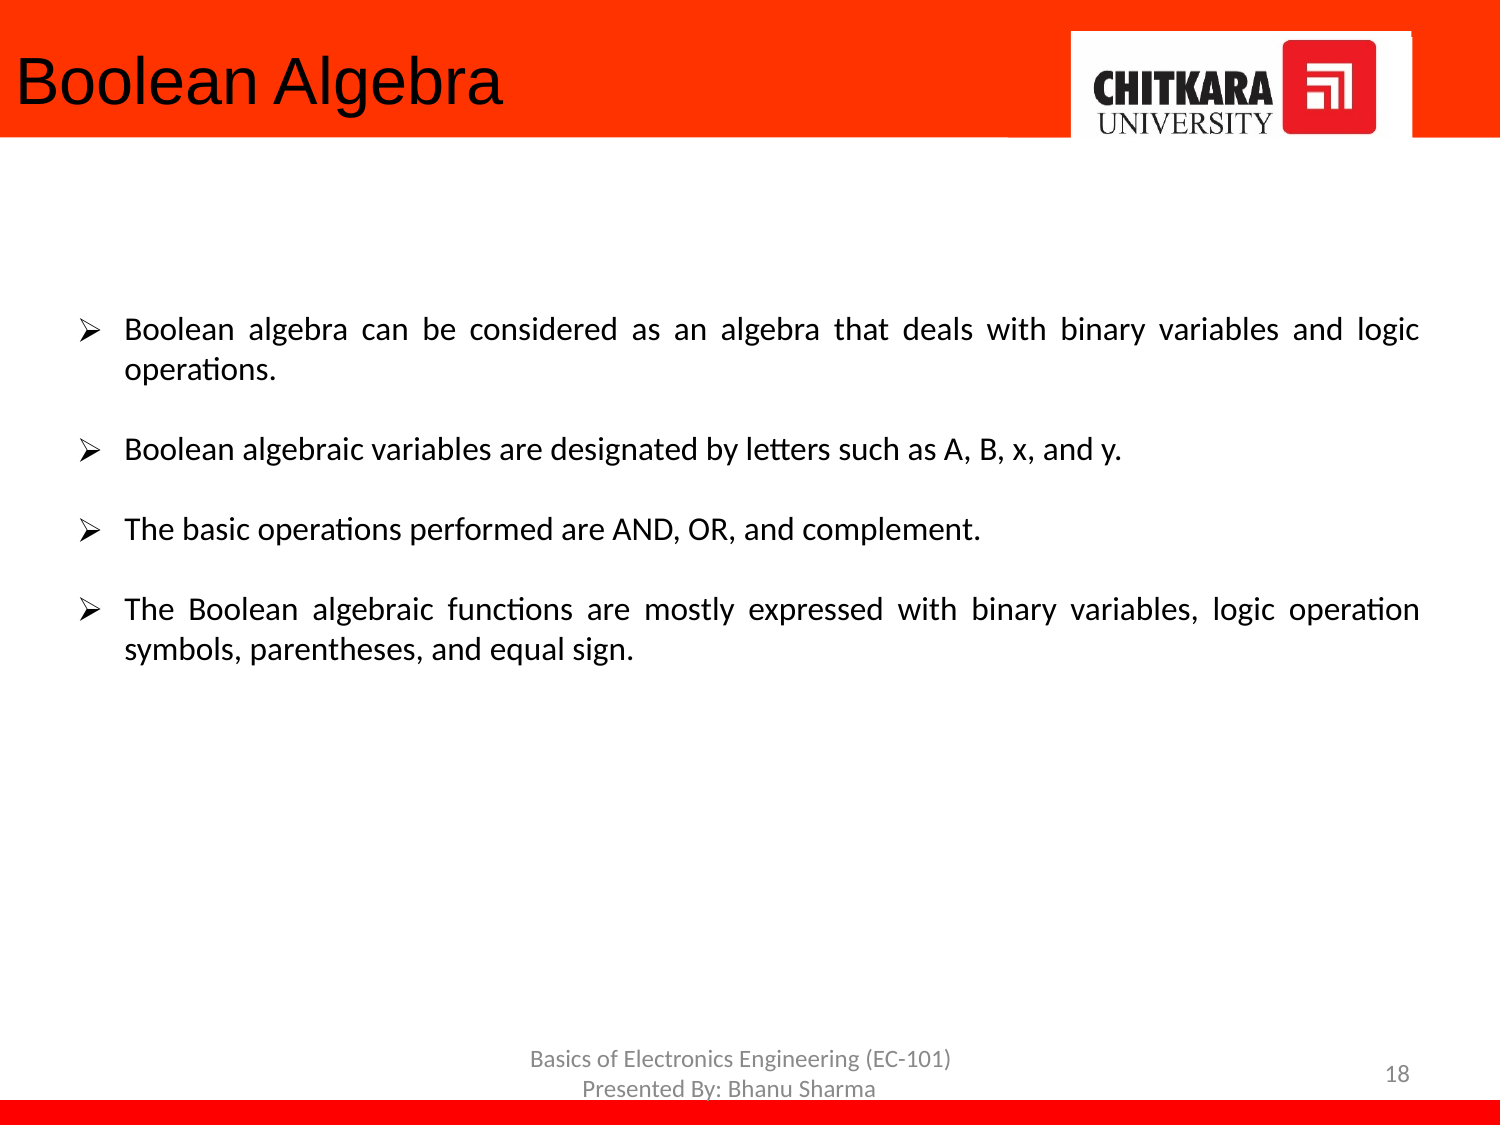

# Boolean Algebra
Boolean algebra can be considered as an algebra that deals with binary variables and logic operations.

Boolean algebraic variables are designated by letters such as A, B, x, and y.

The basic operations performed are AND, OR, and complement.

The Boolean algebraic functions are mostly expressed with binary variables, logic operation symbols, parentheses, and equal sign.

Basics of Electronics Engineering (EC-101)          Presented By: Bhanu Sharma
18